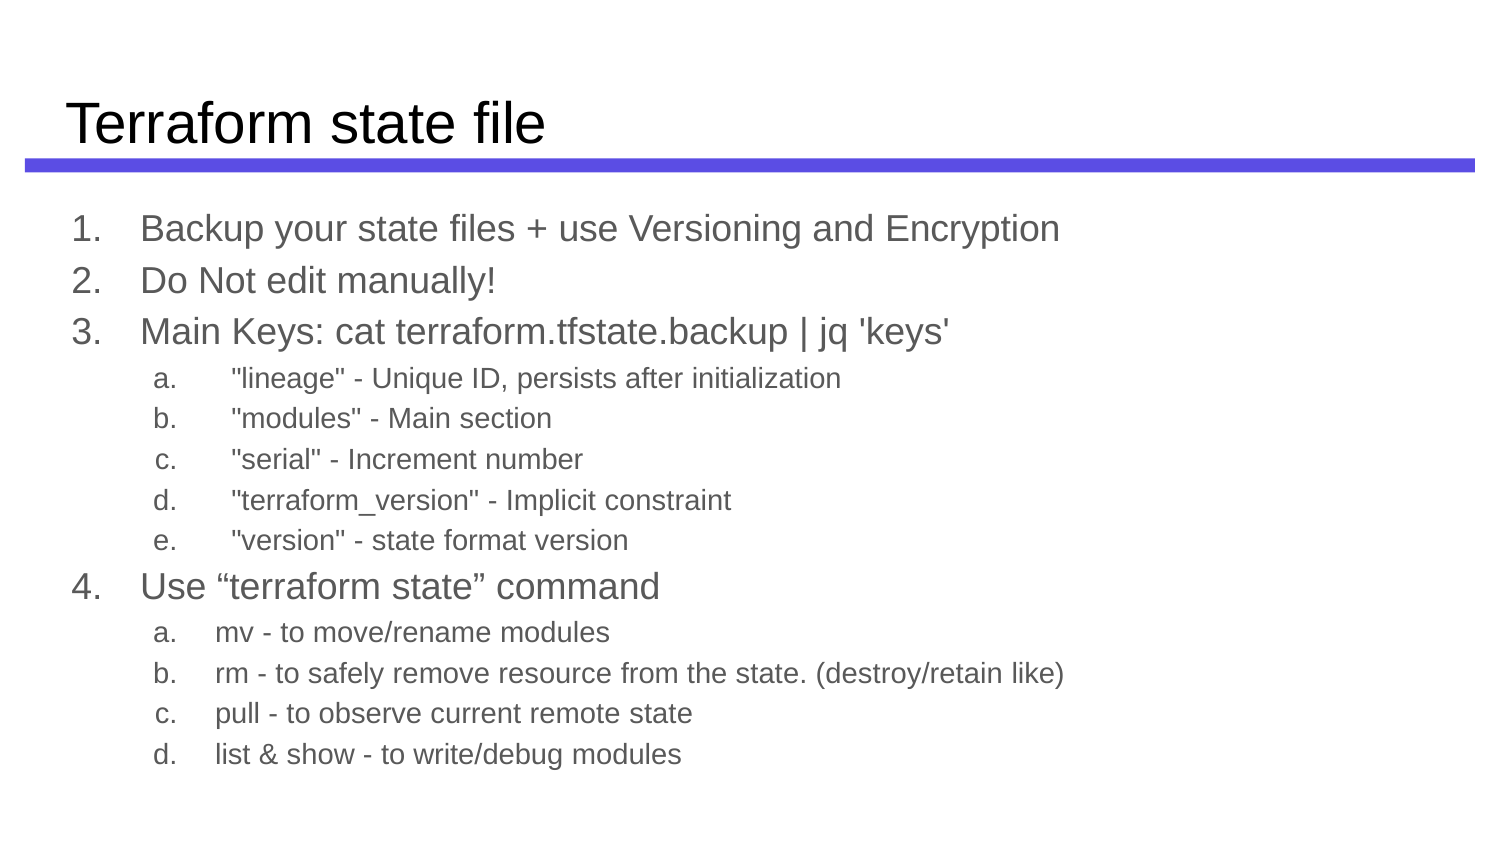

# Terraform state file

Backup your state files + use Versioning and Encryption
Do Not edit manually!
Main Keys: cat terraform.tfstate.backup | jq 'keys'
"lineage" - Unique ID, persists after initialization
"modules" - Main section
"serial" - Increment number
"terraform_version" - Implicit constraint
"version" - state format version
Use “terraform state” command
mv - to move/rename modules
rm - to safely remove resource from the state. (destroy/retain like)
pull - to observe current remote state
list & show - to write/debug modules